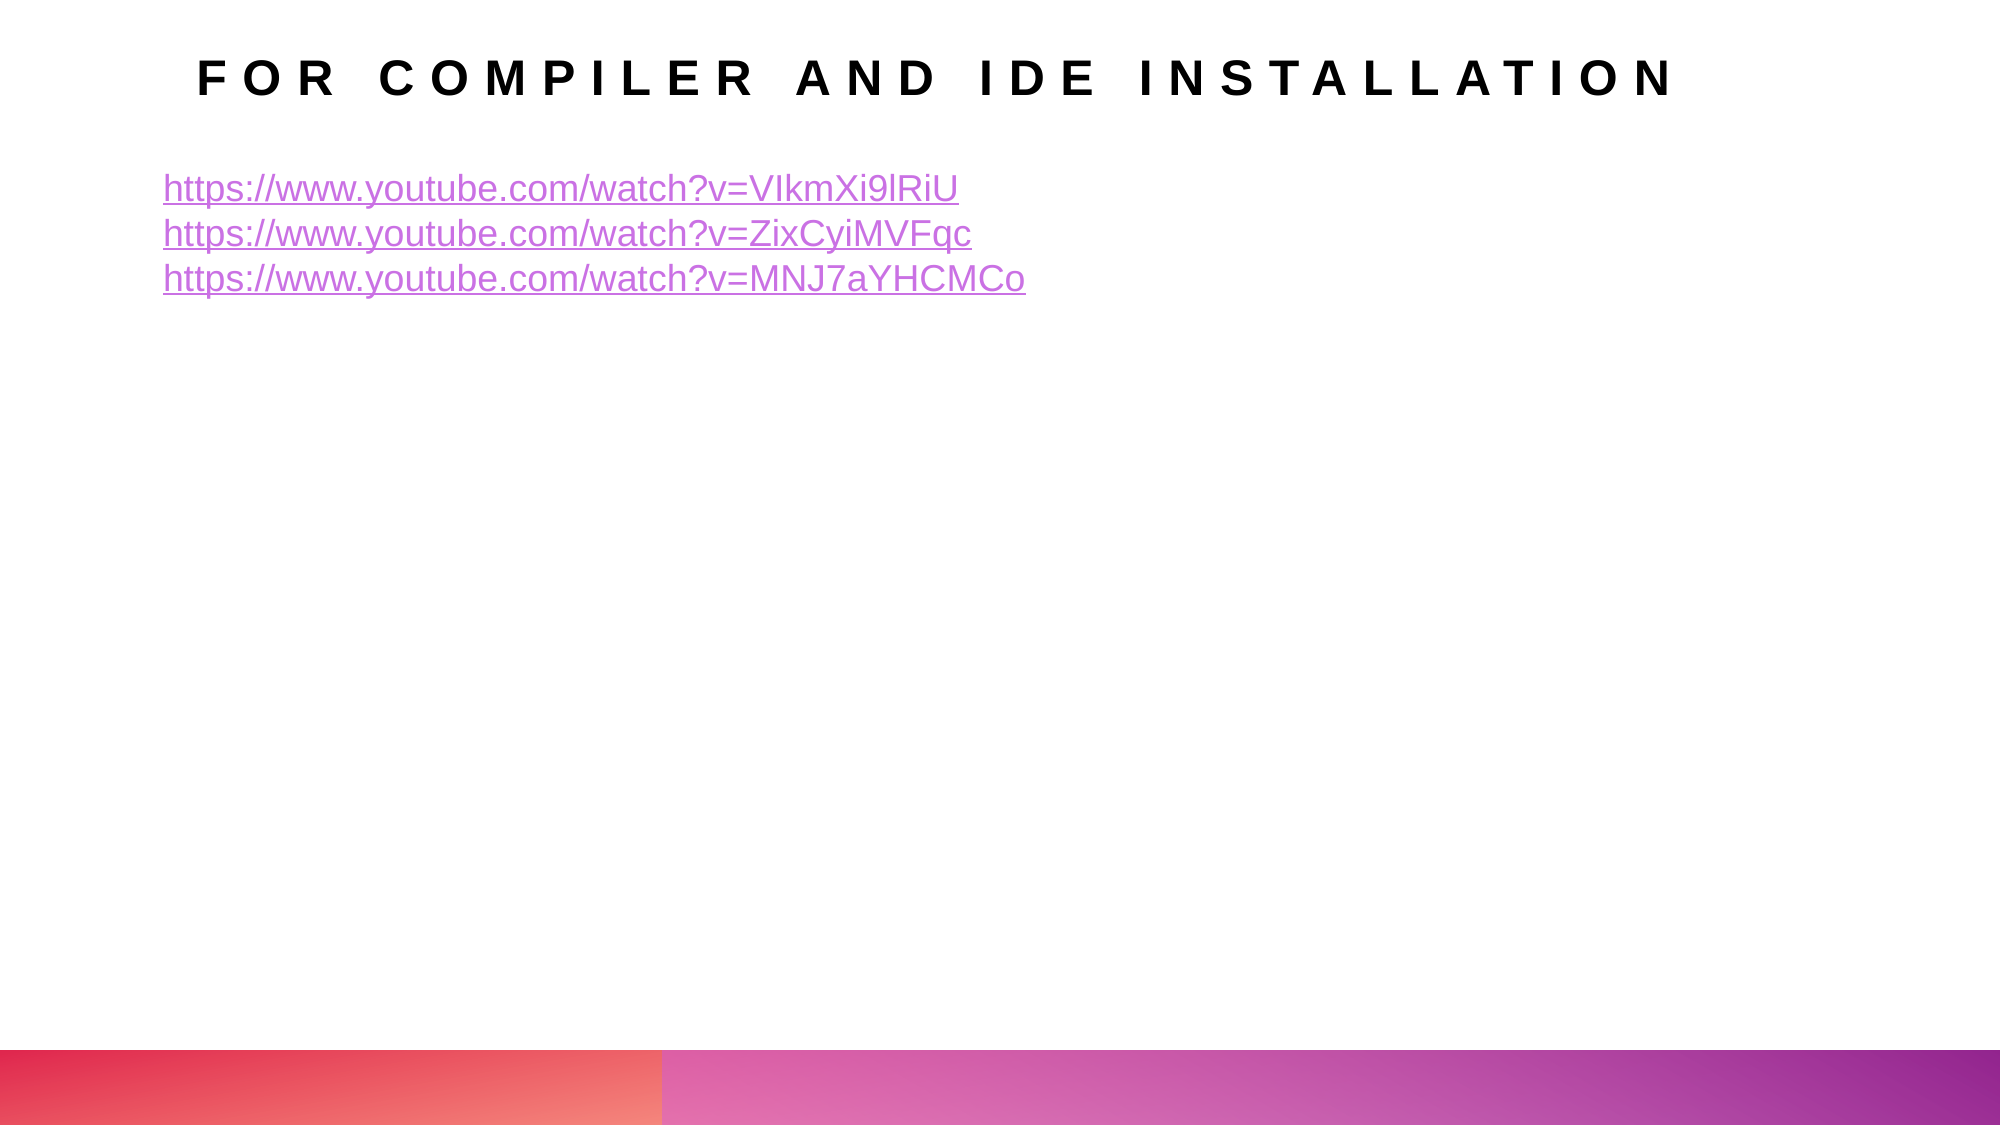

# For Compiler and IDE Installation
https://www.youtube.com/watch?v=VIkmXi9lRiU
https://www.youtube.com/watch?v=ZixCyiMVFqc
https://www.youtube.com/watch?v=MNJ7aYHCMCo